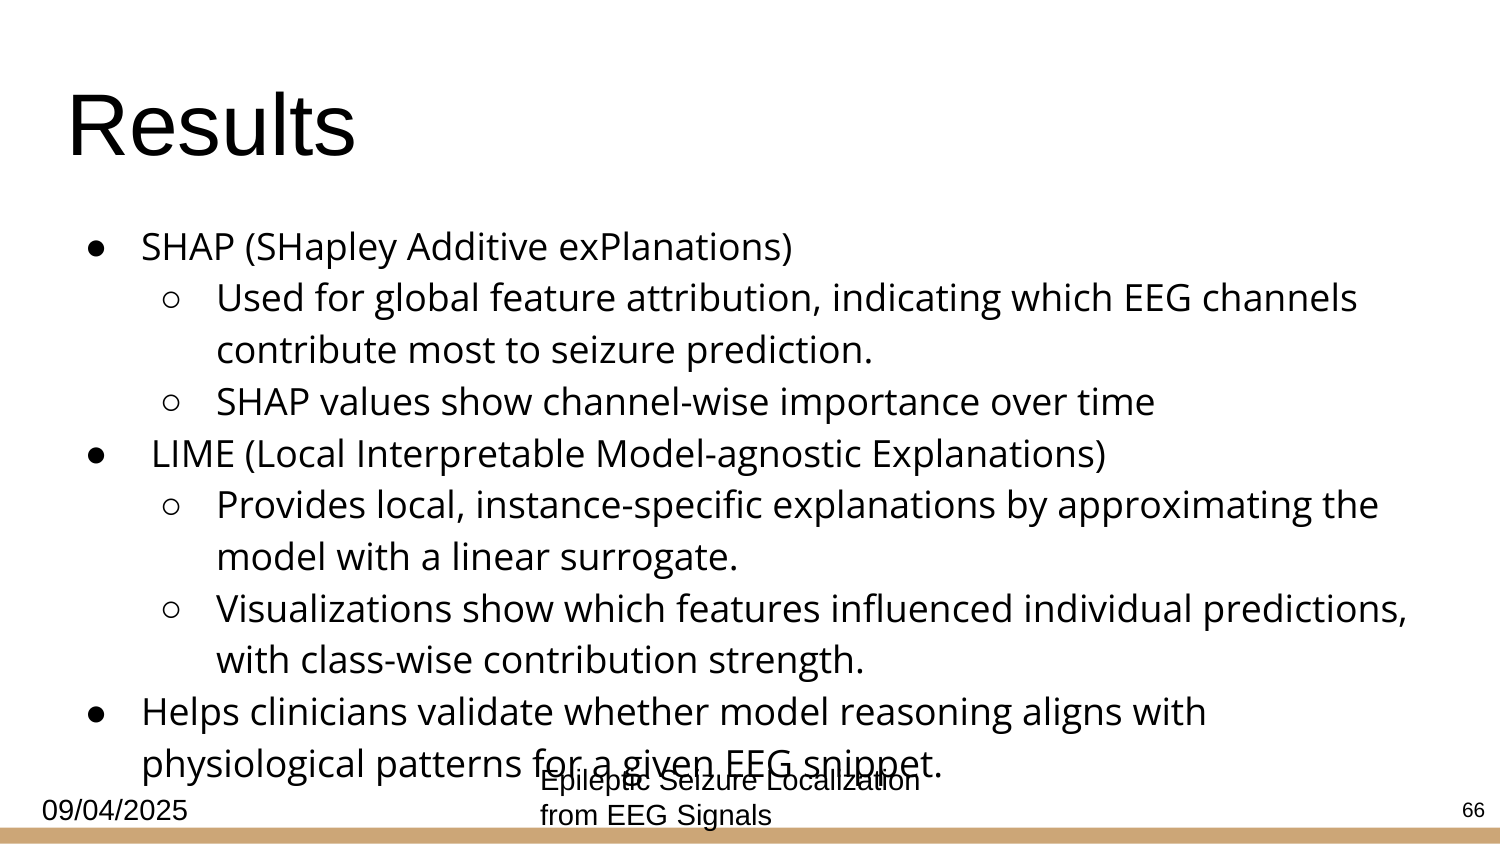

# Results
SHAP (SHapley Additive exPlanations)
Used for global feature attribution, indicating which EEG channels contribute most to seizure prediction.
SHAP values show channel-wise importance over time
 LIME (Local Interpretable Model-agnostic Explanations)
Provides local, instance-specific explanations by approximating the model with a linear surrogate.
Visualizations show which features influenced individual predictions, with class-wise contribution strength.
Helps clinicians validate whether model reasoning aligns with physiological patterns for a given EEG snippet.
Epileptic Seizure Localization from EEG Signals
66
09/04/2025